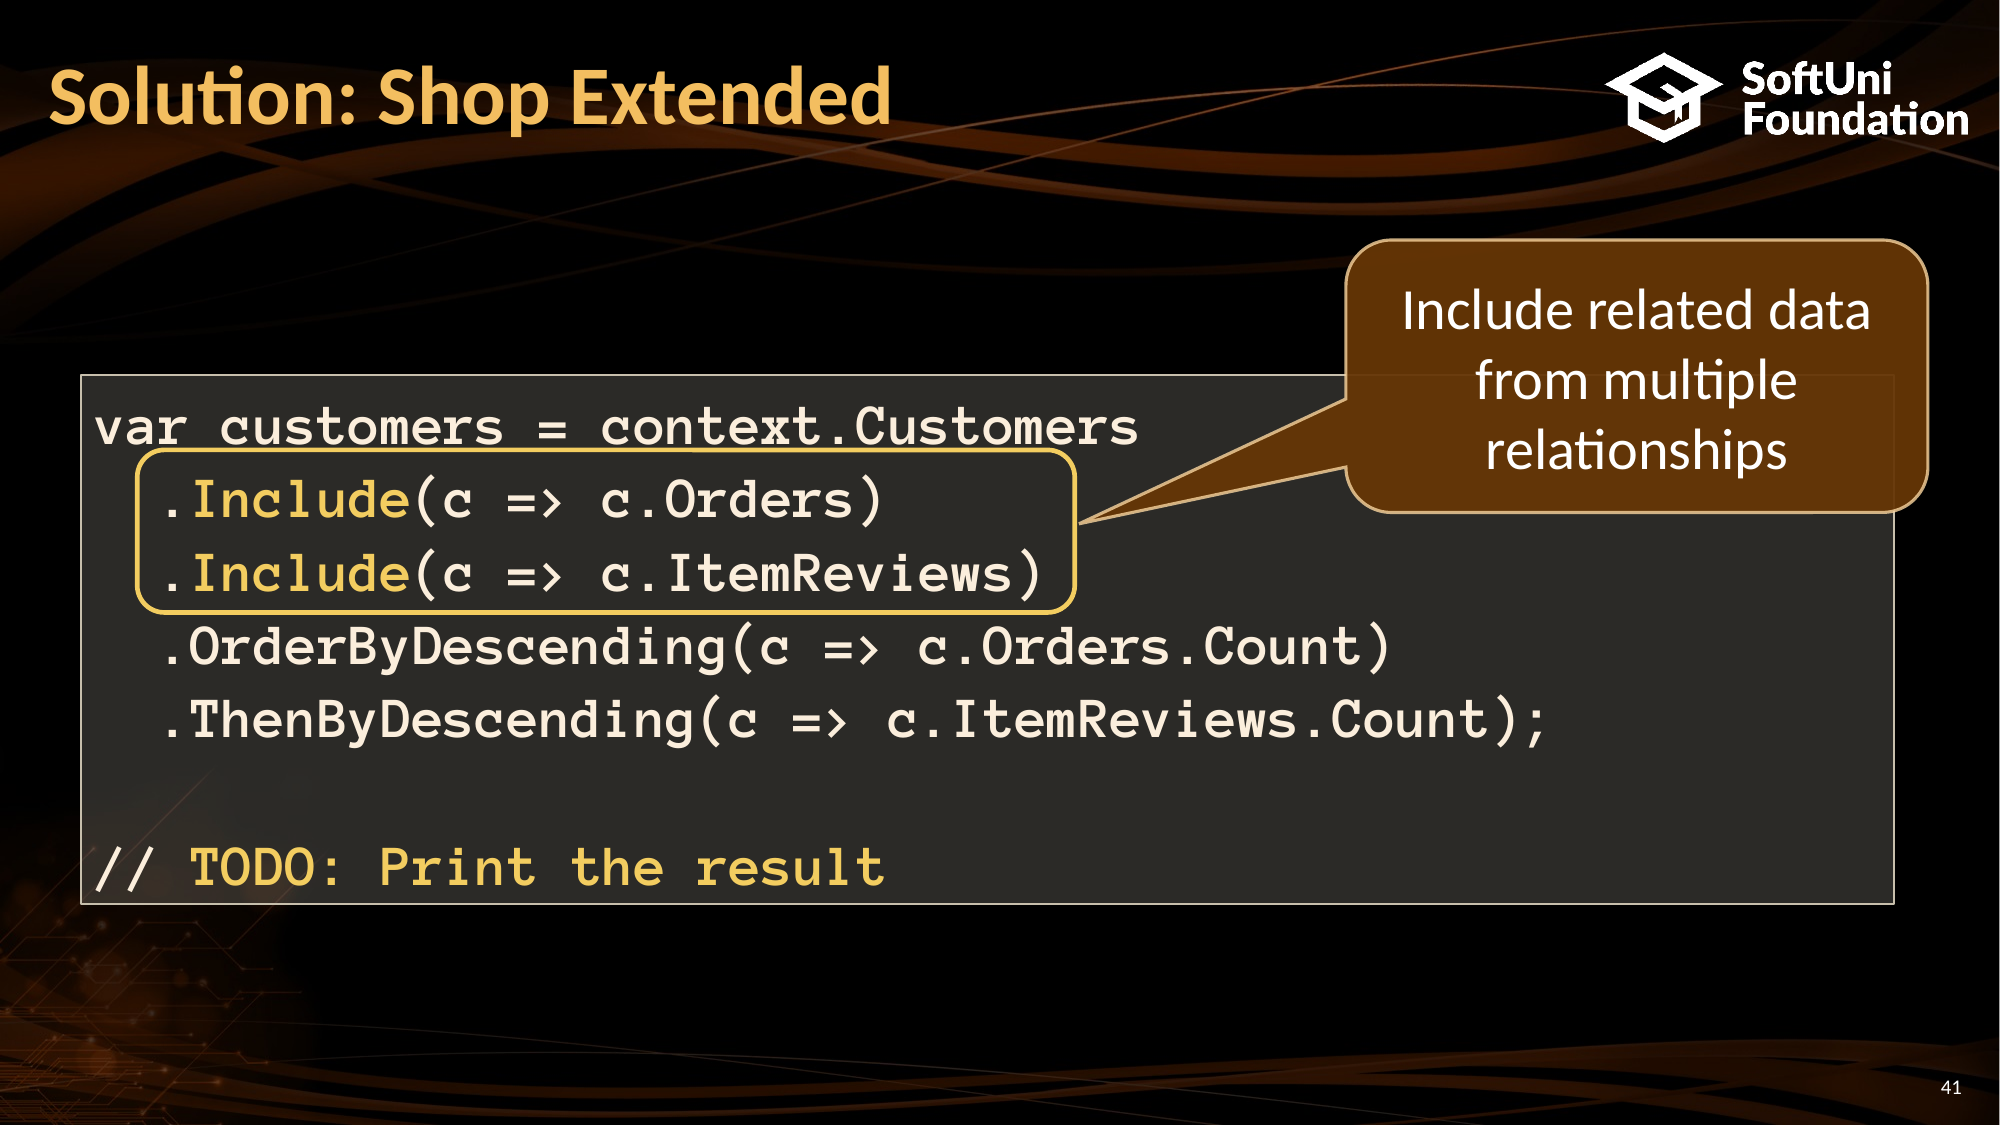

# Solution: Shop Extended
Include related data from multiple relationships
var customers = context.Customers
  .Include(c => c.Orders)
  .Include(c => c.ItemReviews)
  .OrderByDescending(c => c.Orders.Count)
  .ThenByDescending(c => c.ItemReviews.Count);

// TODO: Print the result

41